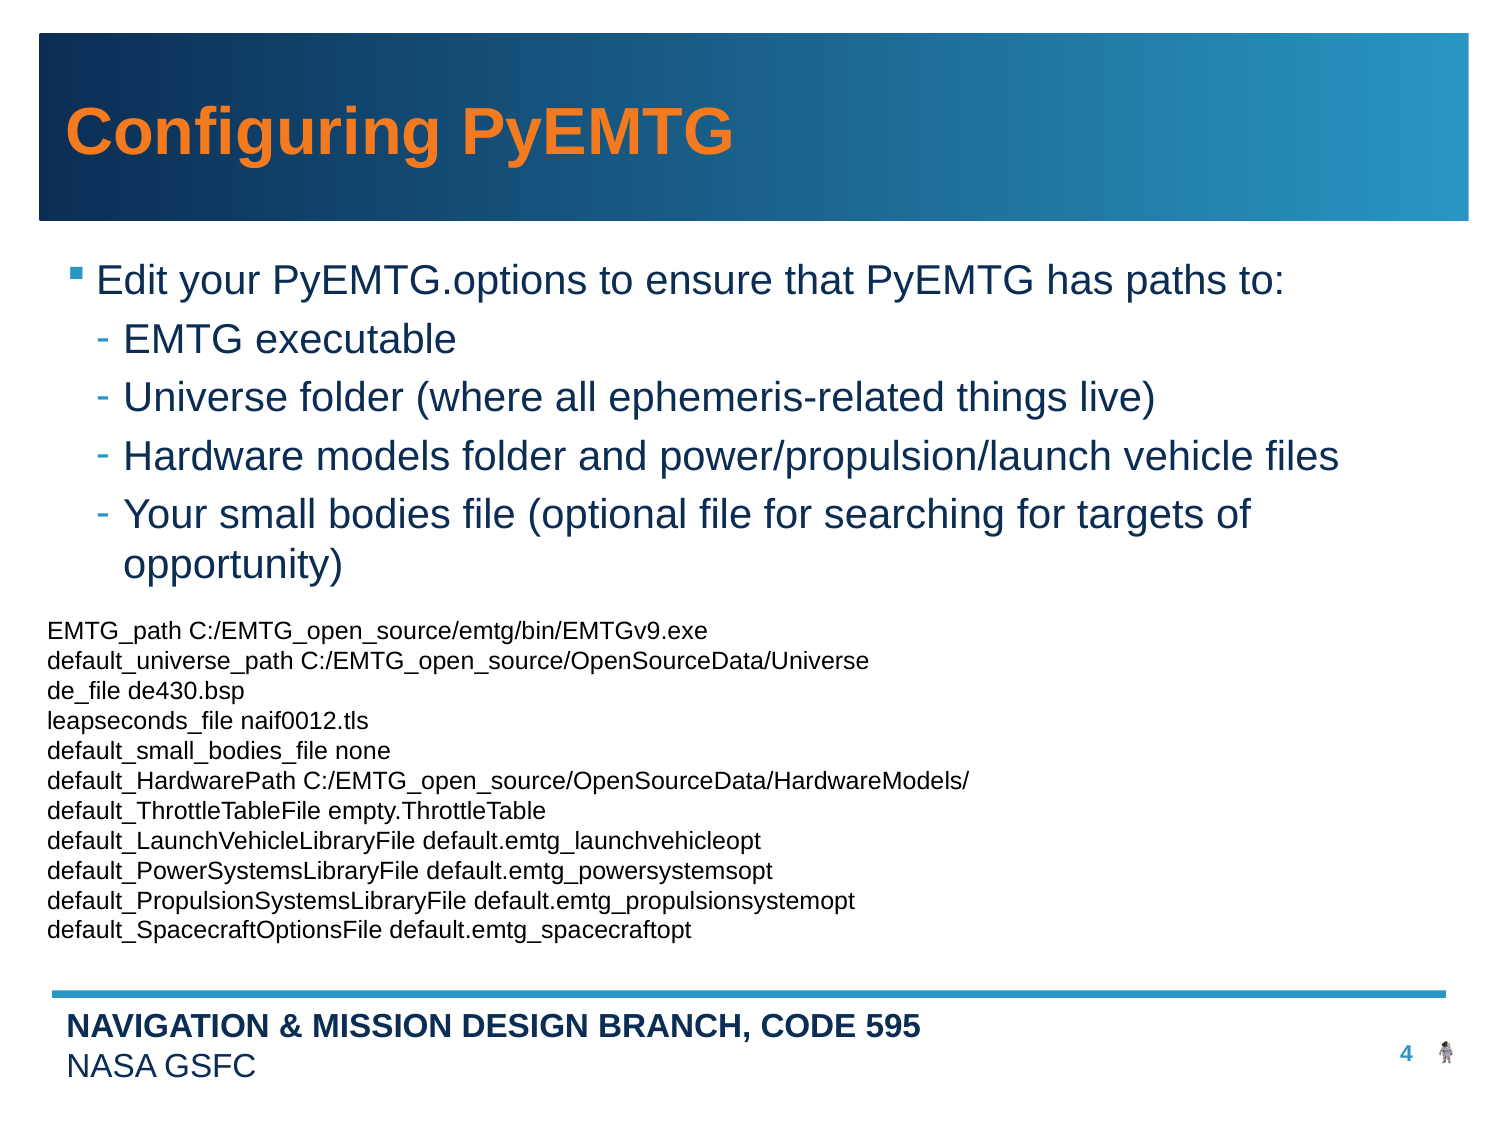

# Configuring PyEMTG
Edit your PyEMTG.options to ensure that PyEMTG has paths to:
EMTG executable
Universe folder (where all ephemeris-related things live)
Hardware models folder and power/propulsion/launch vehicle files
Your small bodies file (optional file for searching for targets of opportunity)
EMTG_path C:/EMTG_open_source/emtg/bin/EMTGv9.exe
default_universe_path C:/EMTG_open_source/OpenSourceData/Universe
de_file de430.bsp
leapseconds_file naif0012.tls
default_small_bodies_file none
default_HardwarePath C:/EMTG_open_source/OpenSourceData/HardwareModels/
default_ThrottleTableFile empty.ThrottleTable
default_LaunchVehicleLibraryFile default.emtg_launchvehicleopt
default_PowerSystemsLibraryFile default.emtg_powersystemsopt
default_PropulsionSystemsLibraryFile default.emtg_propulsionsystemopt
default_SpacecraftOptionsFile default.emtg_spacecraftopt
4